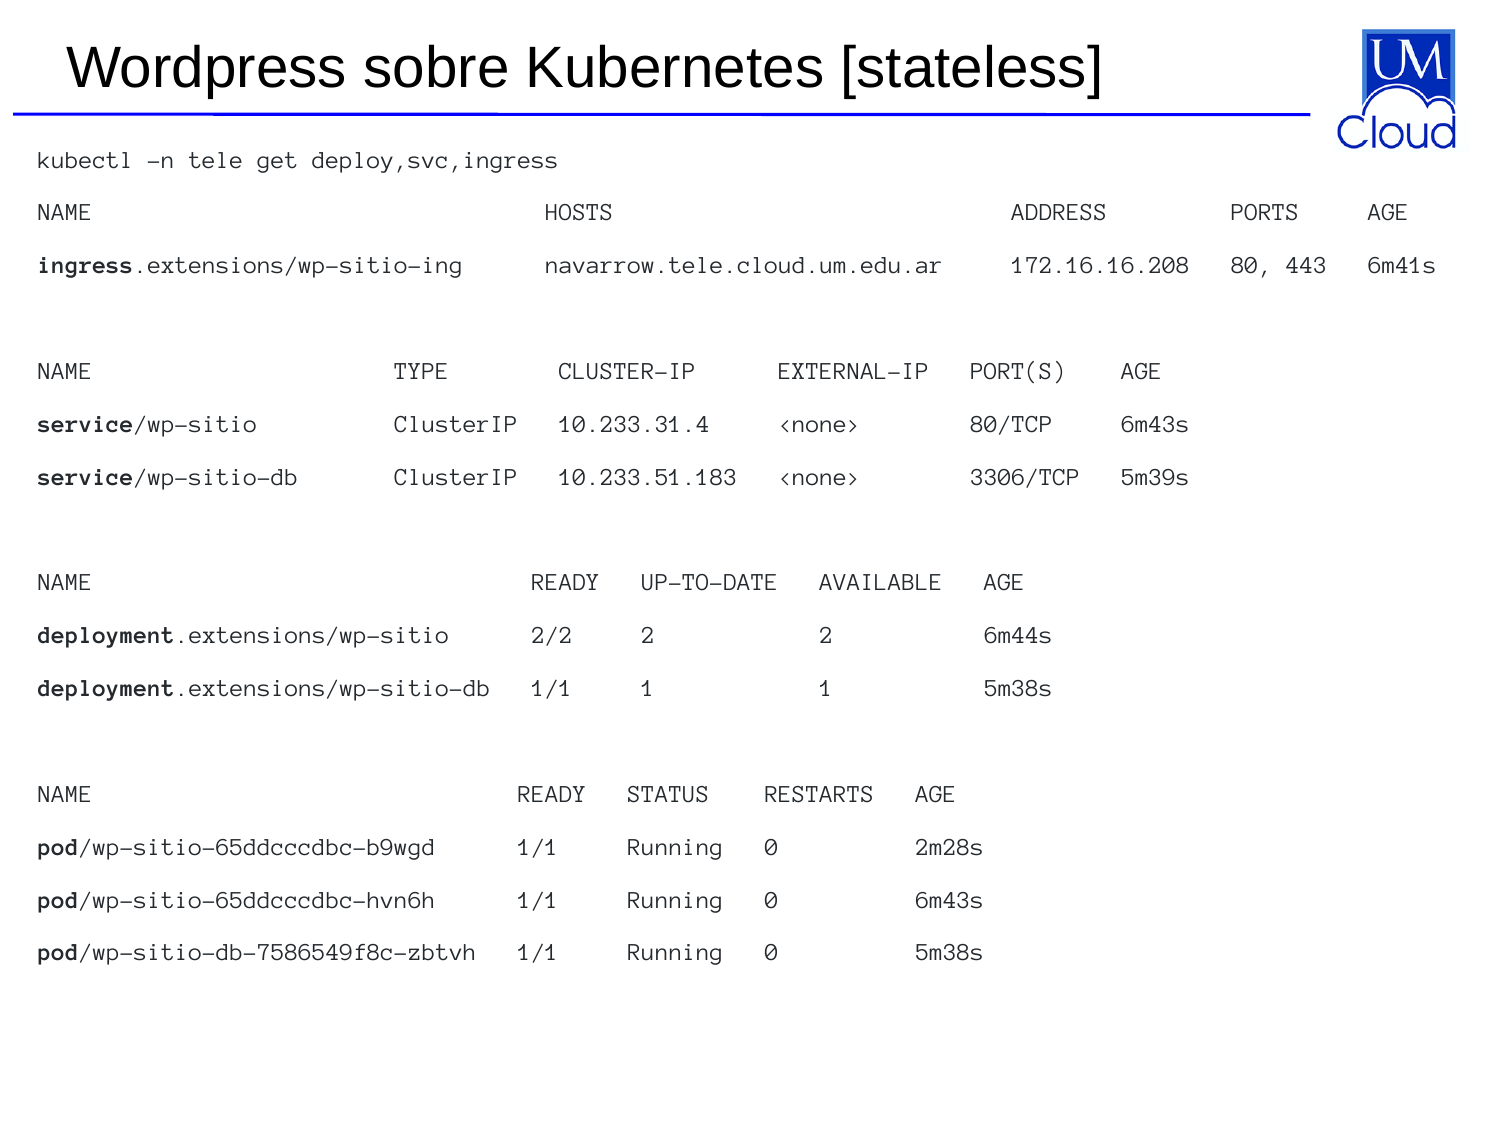

# Wordpress sobre Kubernetes [stateless]
kubectl -n tele get deploy,svc,ingress
NAME                                 HOSTS                             ADDRESS         PORTS     AGE
ingress.extensions/wp-sitio-ing      navarrow.tele.cloud.um.edu.ar     172.16.16.208   80, 443   6m41s

NAME                      TYPE        CLUSTER-IP      EXTERNAL-IP   PORT(S)    AGE
service/wp-sitio          ClusterIP   10.233.31.4     <none>        80/TCP     6m43s
service/wp-sitio-db       ClusterIP   10.233.51.183   <none>        3306/TCP   5m39s

NAME                                READY   UP-TO-DATE   AVAILABLE   AGE
deployment.extensions/wp-sitio      2/2     2            2           6m44s
deployment.extensions/wp-sitio-db   1/1     1            1           5m38s

NAME                               READY   STATUS    RESTARTS   AGE
pod/wp-sitio-65ddcccdbc-b9wgd      1/1     Running   0          2m28s
pod/wp-sitio-65ddcccdbc-hvn6h      1/1     Running   0          6m43s
pod/wp-sitio-db-7586549f8c-zbtvh   1/1     Running   0          5m38s